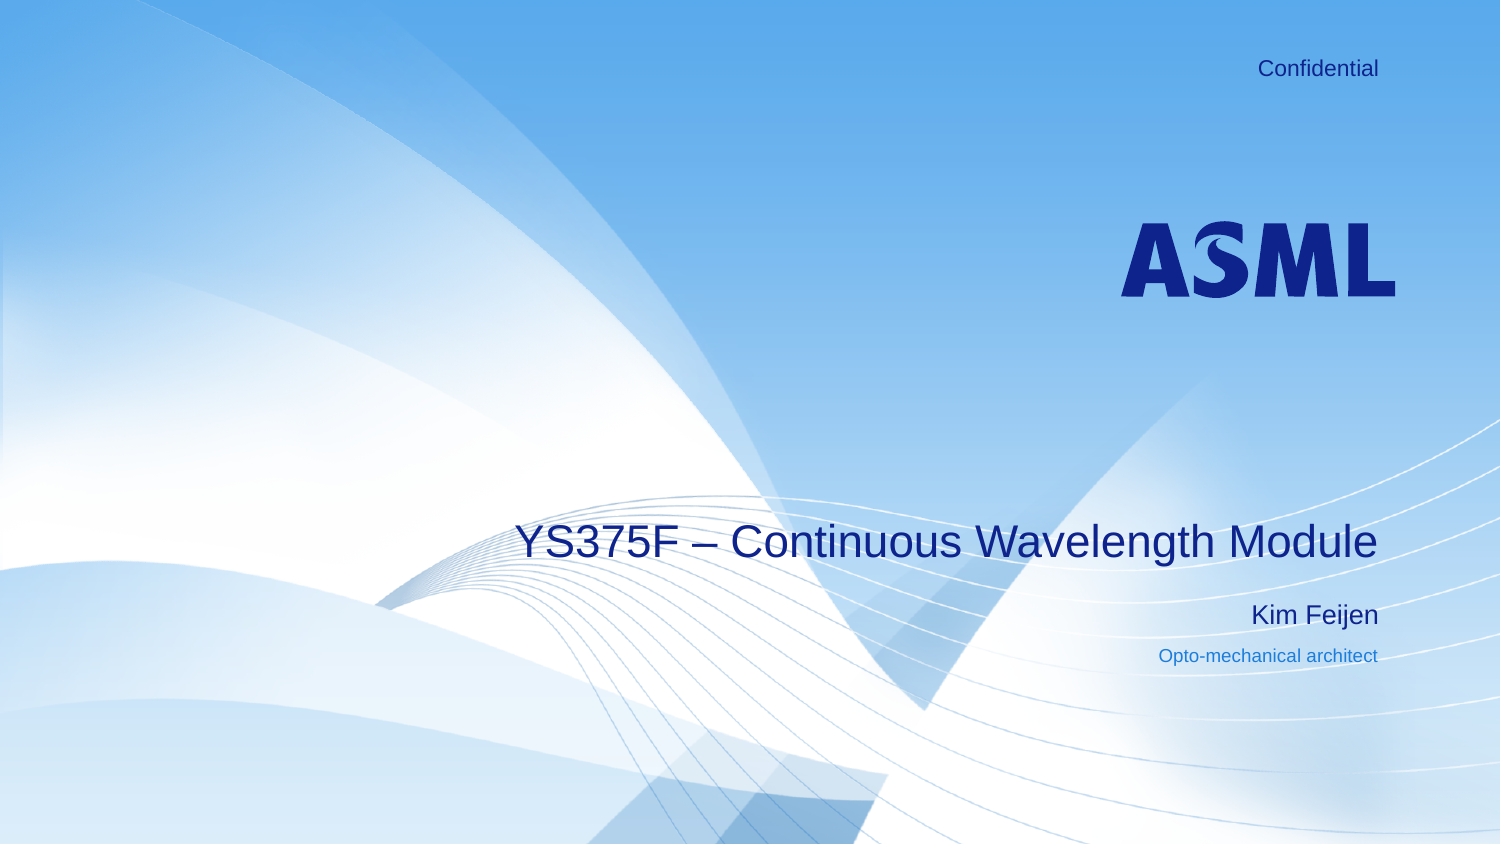

Confidential
YS375F – Continuous Wavelength Module
Kim Feijen
Opto-mechanical architect